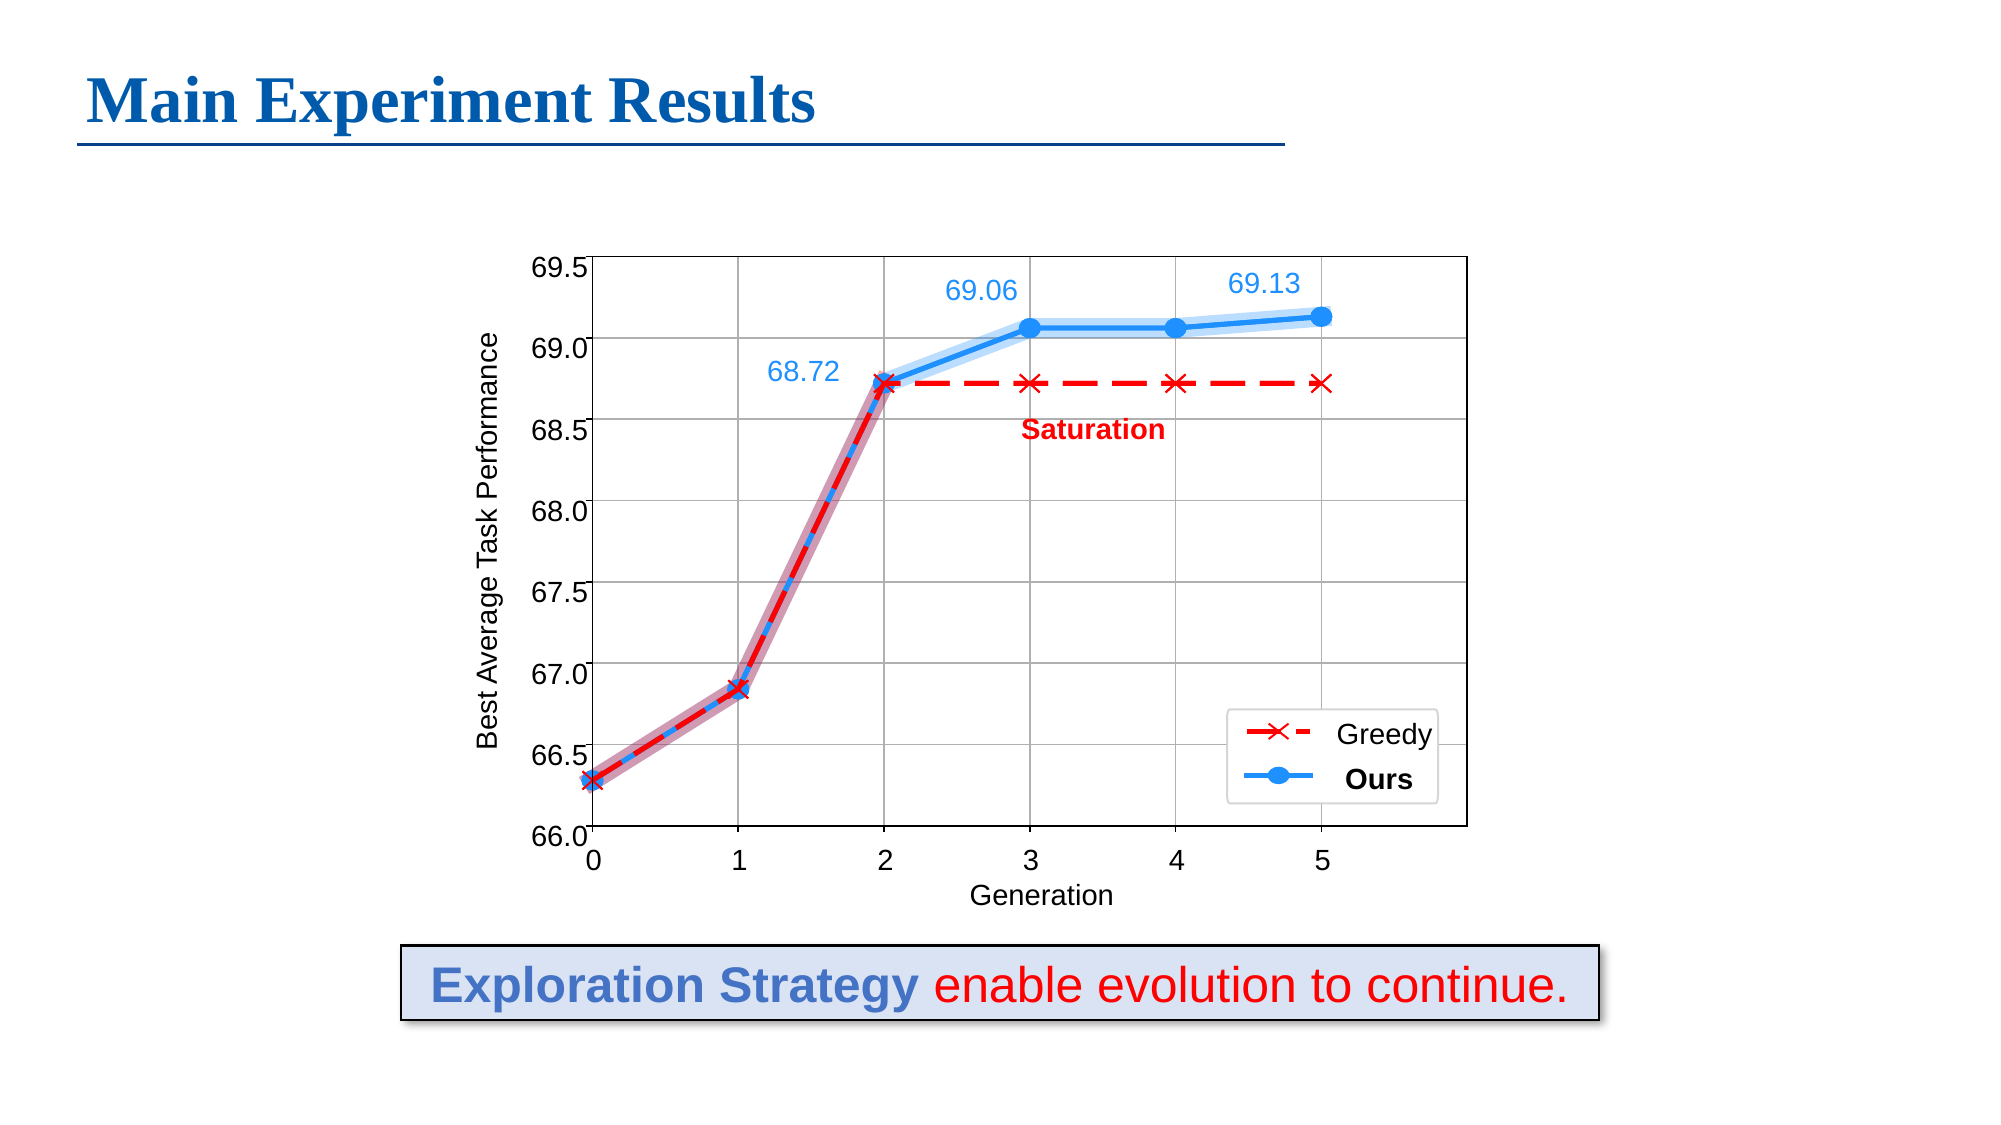

Main Experiment Results
69.5

69.0

68.5

68.0

Best Average Task Performance
67.5

67.0

66.5

66.0

0

1

2

3

4

5
Generation

69.13
69.06
68.72
Saturation
Greedy

Ours

Exploration Strategy enable evolution to continue.